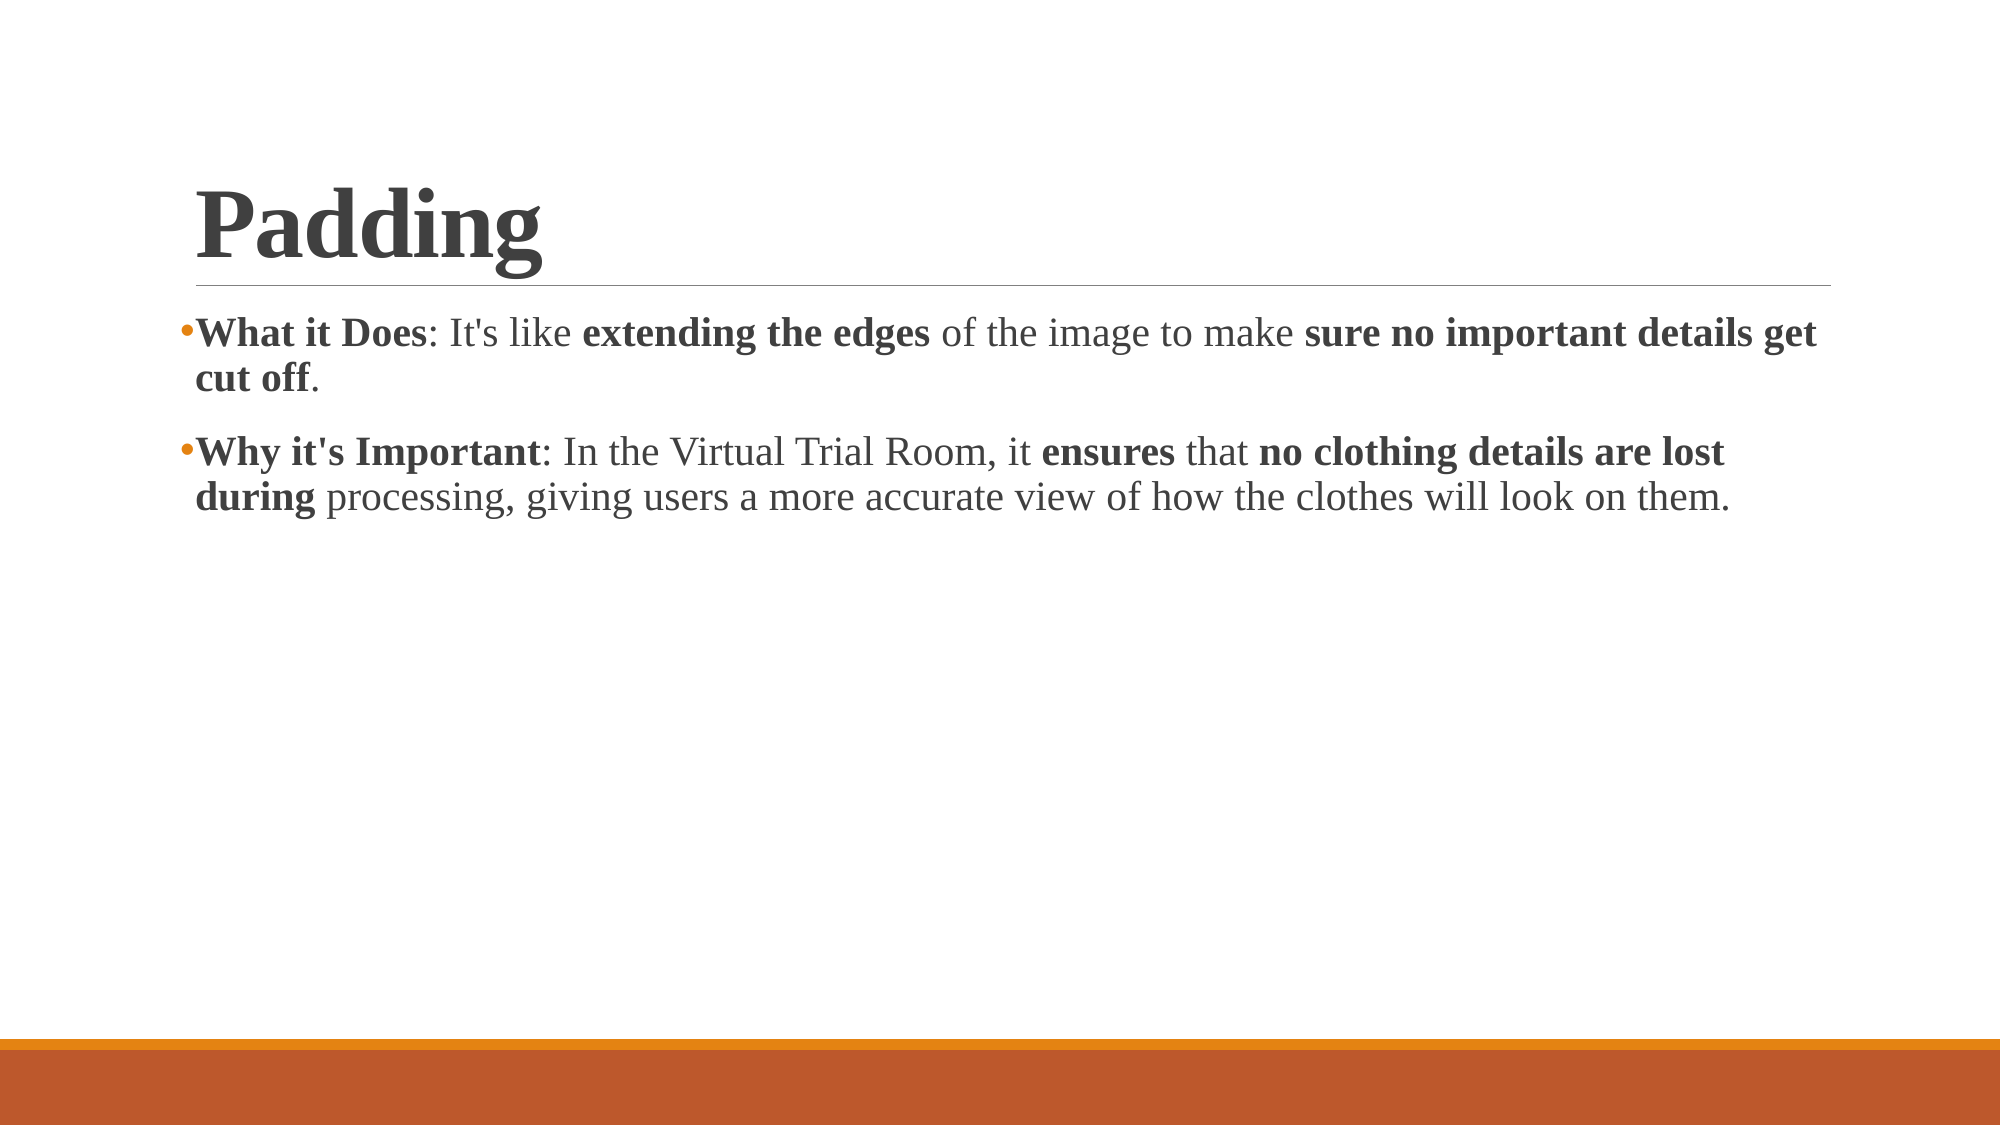

# Padding
What it Does: It's like extending the edges of the image to make sure no important details get cut off.
Why it's Important: In the Virtual Trial Room, it ensures that no clothing details are lost during processing, giving users a more accurate view of how the clothes will look on them.